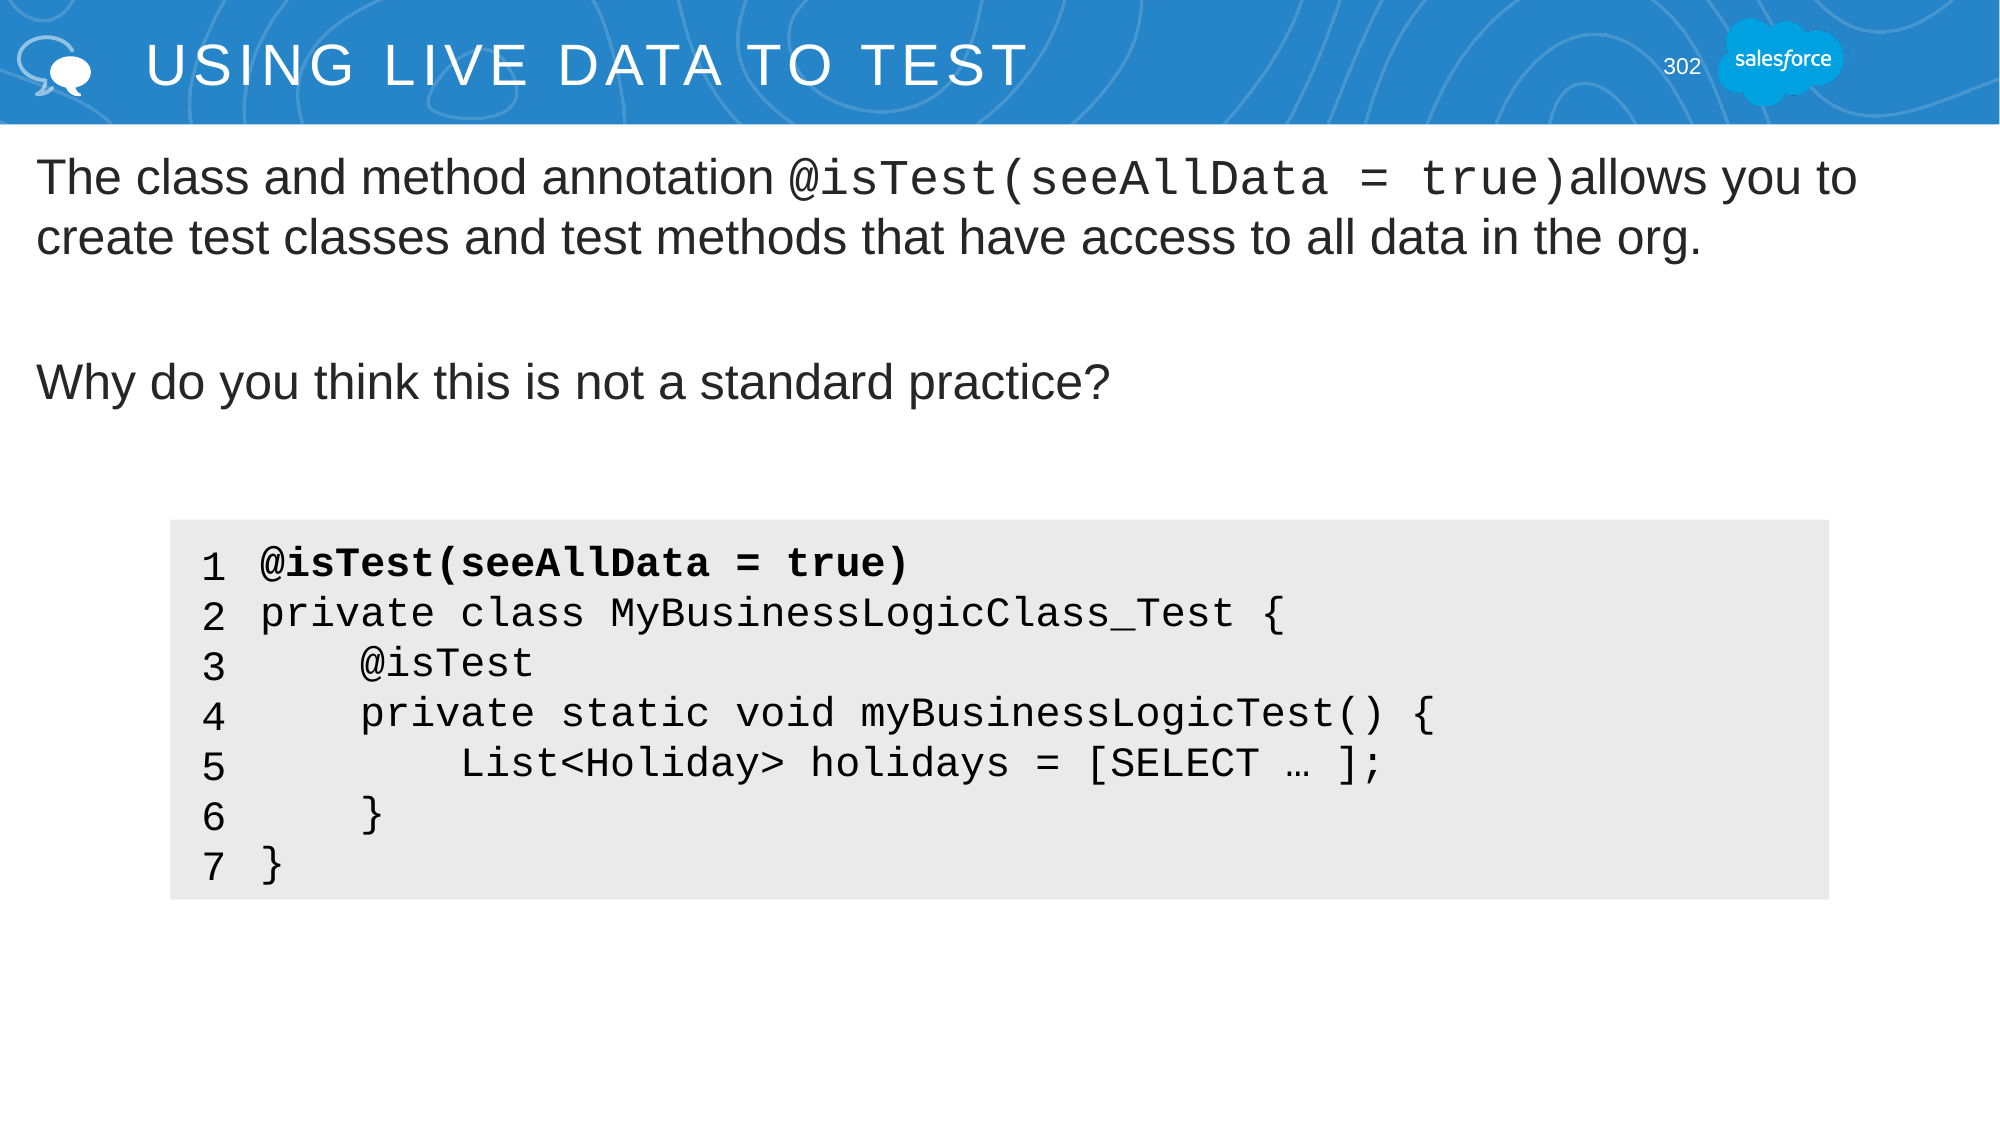

# Using Live Data to Test
302
The class and method annotation @isTest(seeAllData = true)allows you to
create test classes and test methods that have access to all data in the org.

Why do you think this is not a standard practice?
@isTest(seeAllData = true)
private class MyBusinessLogicClass_Test {
    @isTest
    private static void myBusinessLogicTest() {
        List<Holiday> holidays = [SELECT … ];
    }
}
1
2
3
4
5
6
7